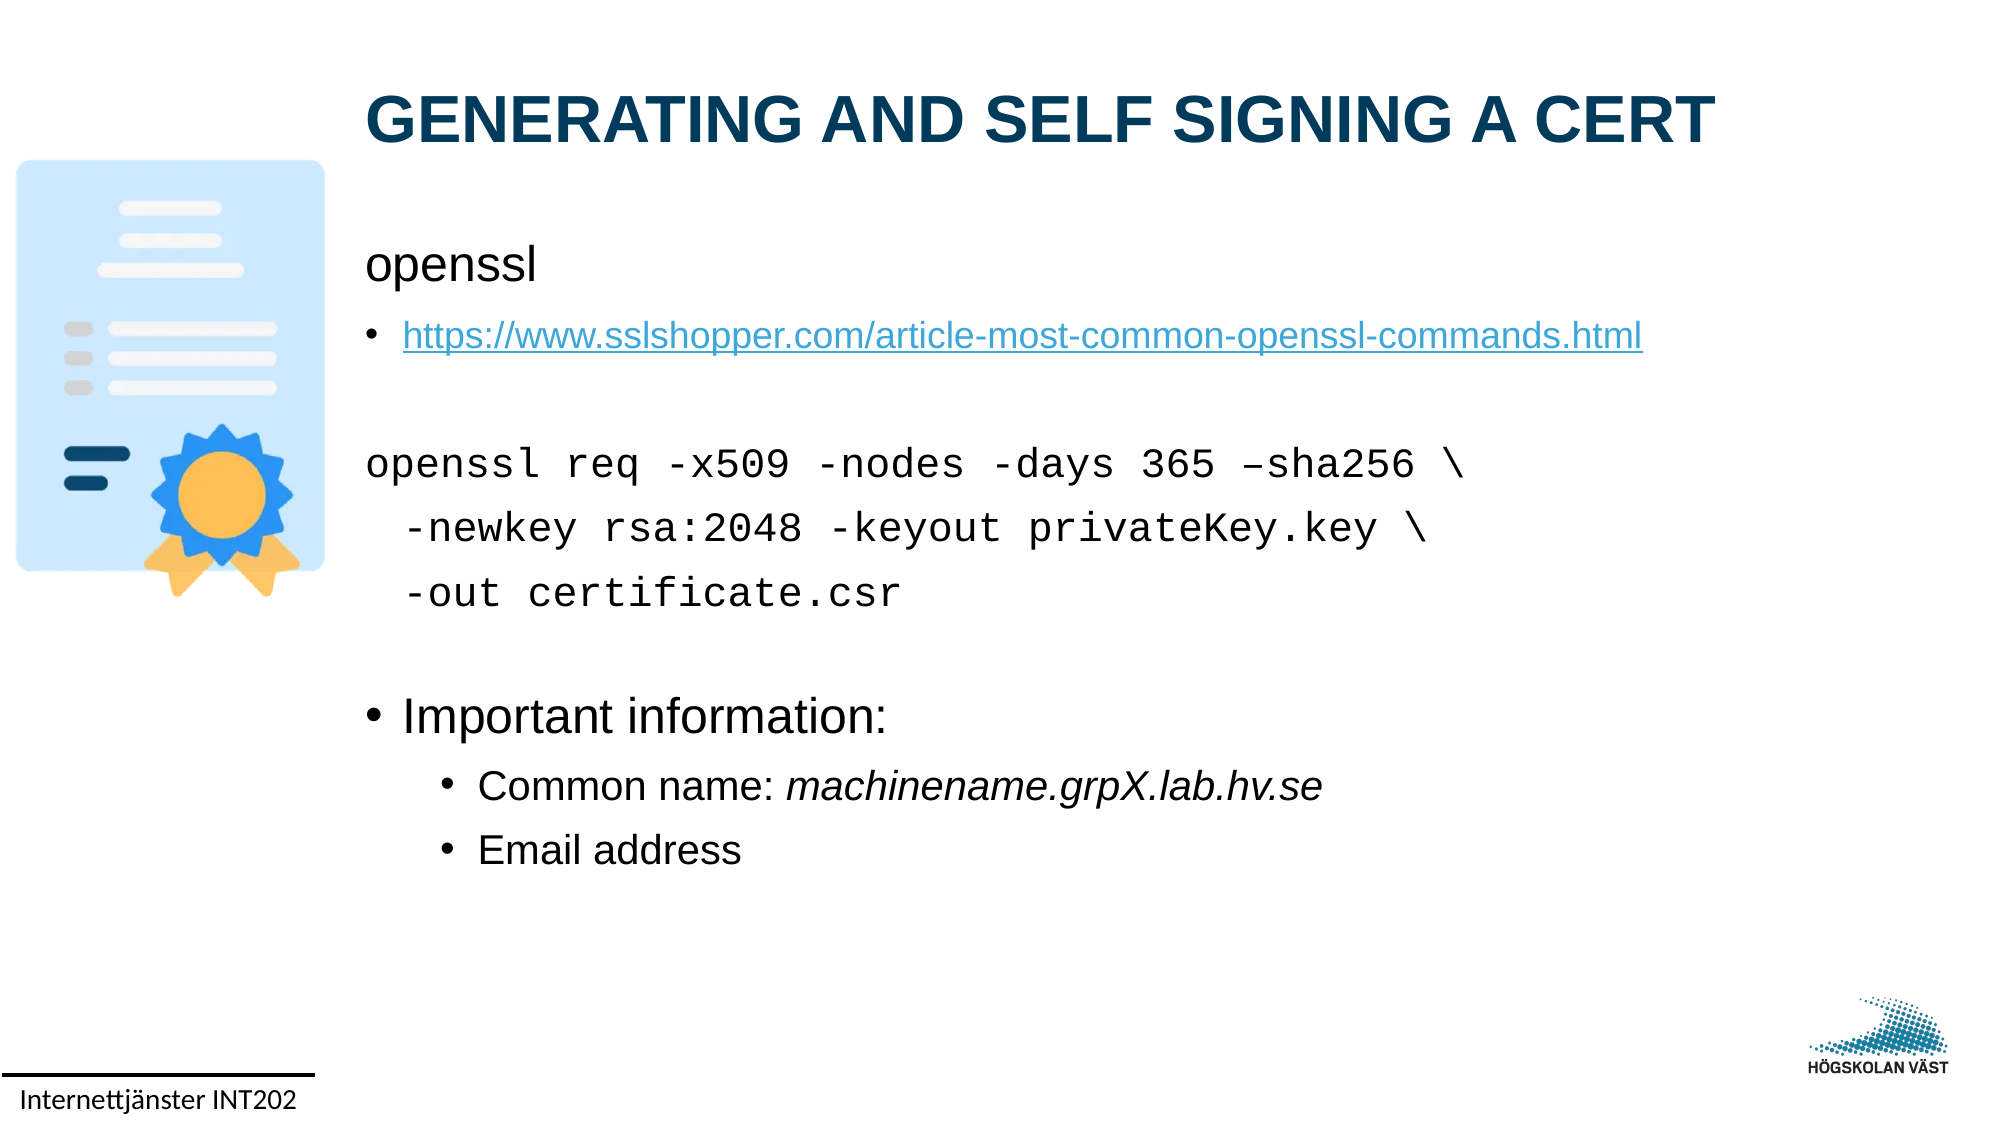

# GENERATING AND SELF SIGNING A CERT
openssl
https://www.sslshopper.com/article-most-common-openssl-commands.html

openssl req -x509 -nodes -days 365 –sha256 \
	-newkey rsa:2048 -keyout privateKey.key \
	-out certificate.csr

Important information:
Common name: machinename.grpX.lab.hv.se
Email address